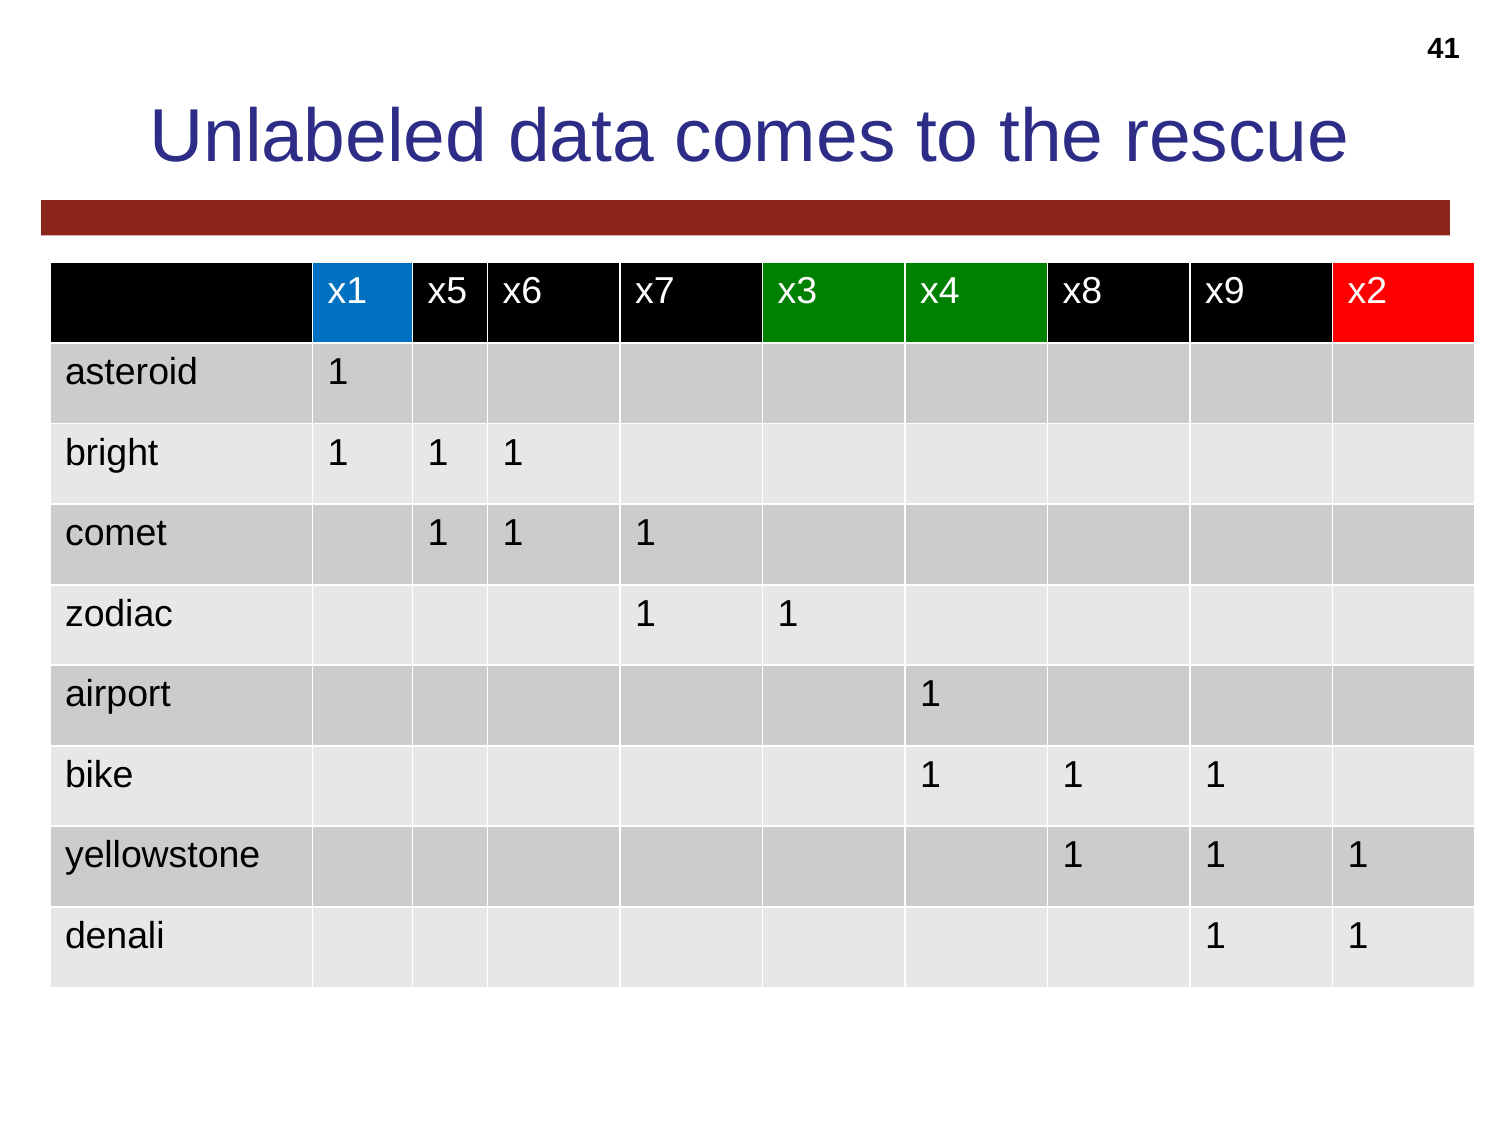

41
# Unlabeled data comes to the rescue
|  | x1 | x5 | x6 | x7 | x3 | x4 | x8 | x9 | x2 |
| --- | --- | --- | --- | --- | --- | --- | --- | --- | --- |
| asteroid | 1 |  |  |  |  |  |  |  |  |
| bright | 1 | 1 | 1 |  |  |  |  |  |  |
| comet |  | 1 | 1 | 1 |  |  |  |  |  |
| zodiac |  |  |  | 1 | 1 |  |  |  |  |
| airport |  |  |  |  |  | 1 |  |  |  |
| bike |  |  |  |  |  | 1 | 1 | 1 |  |
| yellowstone |  |  |  |  |  |  | 1 | 1 | 1 |
| denali |  |  |  |  |  |  |  | 1 | 1 |